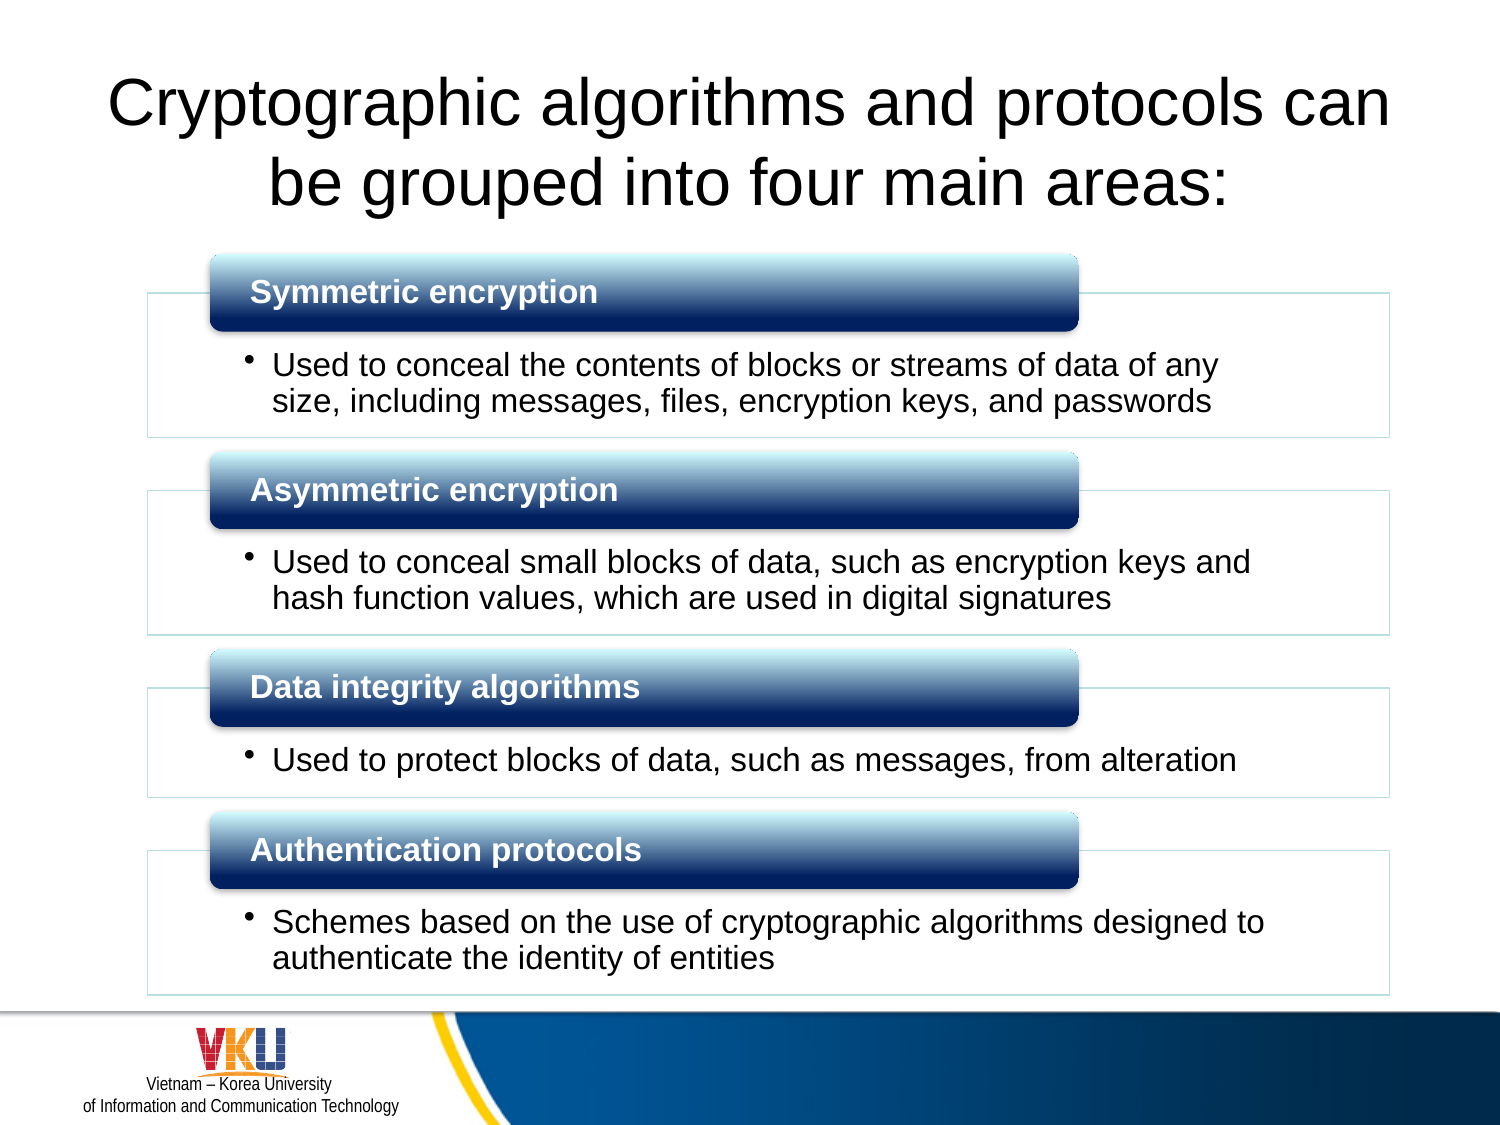

# Cryptographic algorithms and protocols can be grouped into four main areas:
Used to conceal the contents of blocks or streams of data of any size, including messages, files, encryption keys, and passwords
Symmetric encryption
Used to conceal small blocks of data, such as encryption keys and hash function values, which are used in digital signatures
Asymmetric encryption
Used to protect blocks of data, such as messages, from alteration
Data integrity algorithms
Schemes based on the use of cryptographic algorithms designed to authenticate the identity of entities
Authentication protocols